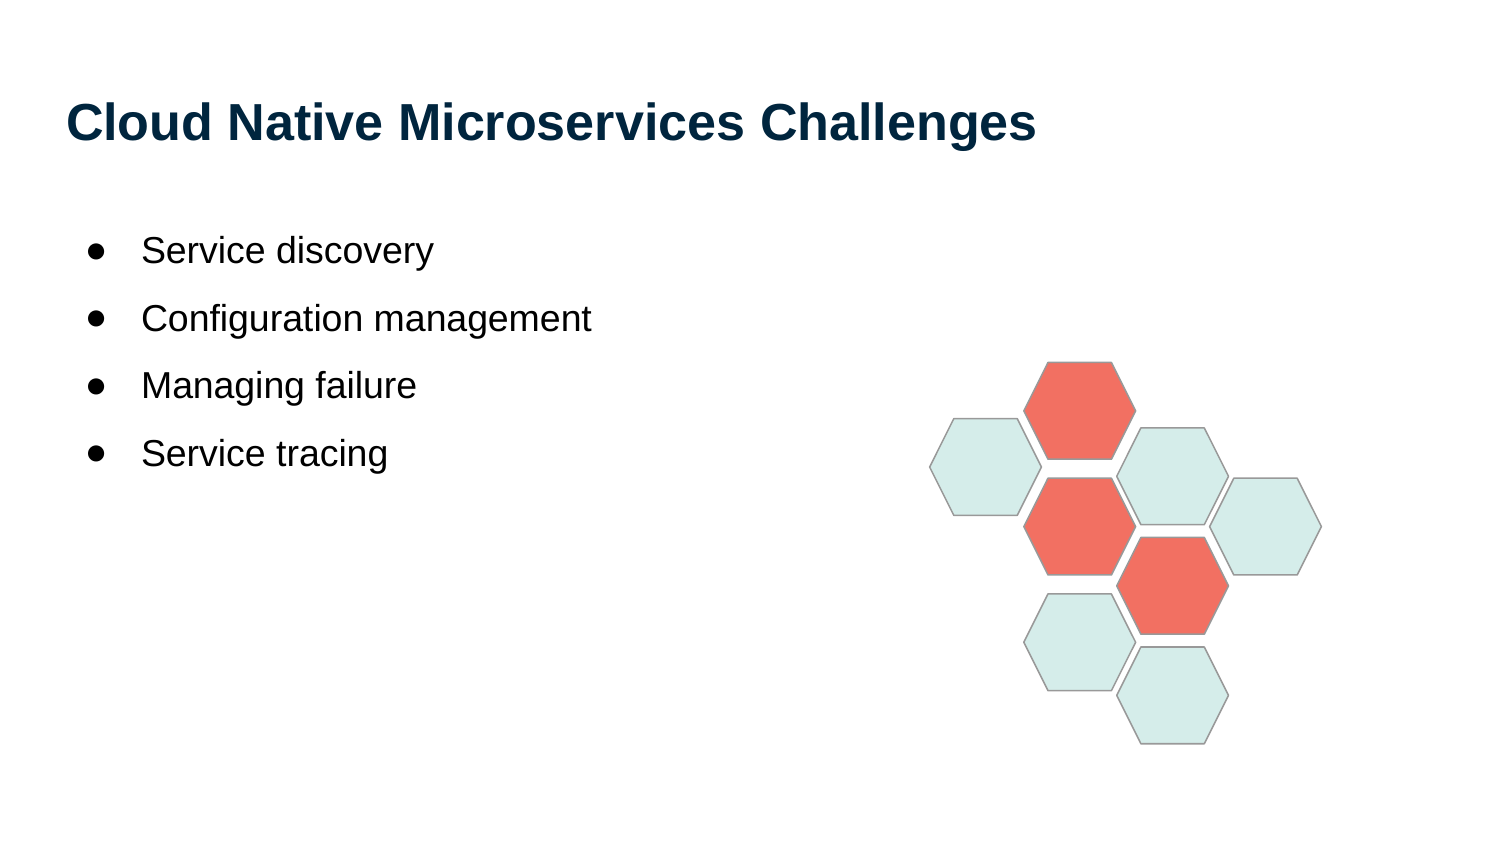

# Cloud Native Microservices Challenges
Service discovery
Configuration management
Managing failure
Service tracing